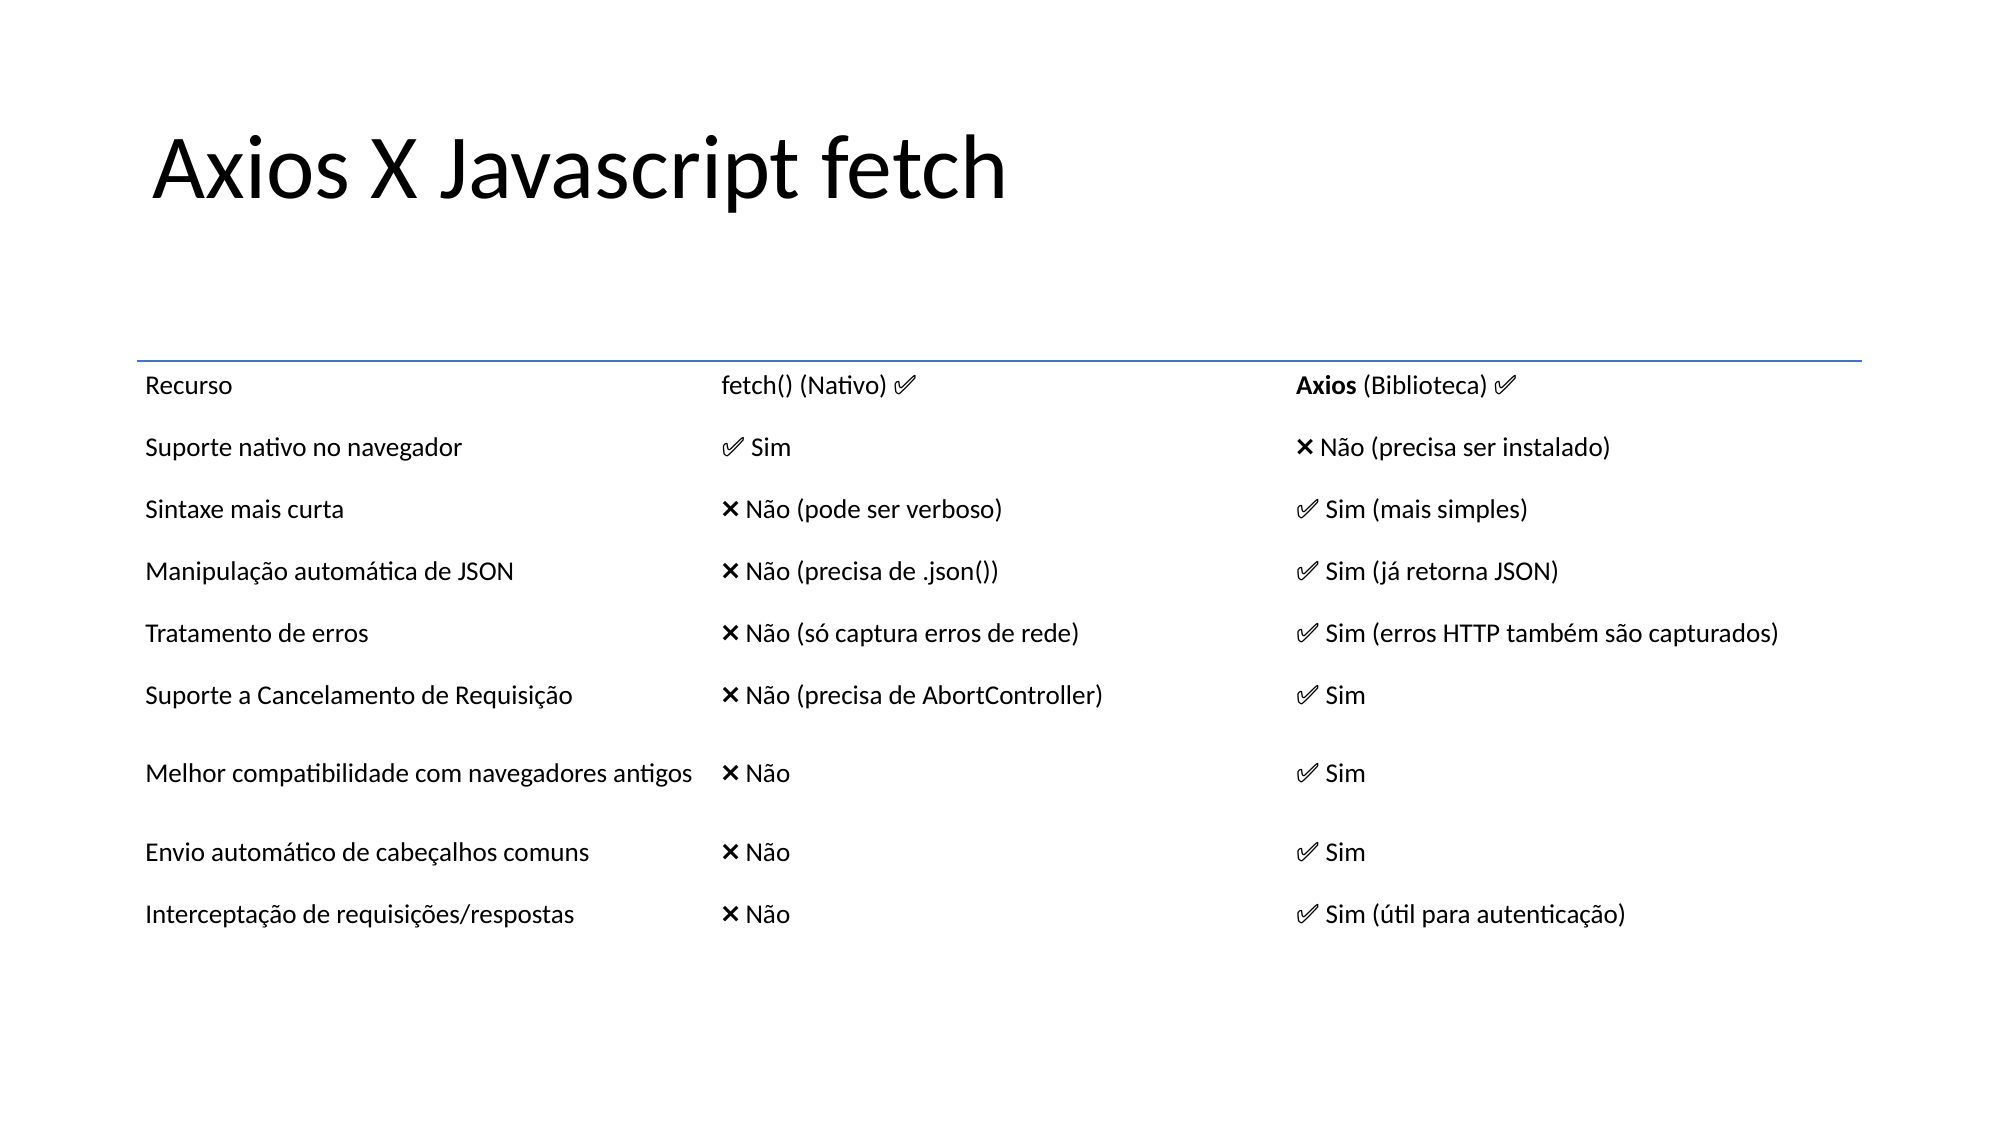

# Axios X Javascript fetch
| Recurso | fetch() (Nativo) ✅ | Axios (Biblioteca) ✅ |
| --- | --- | --- |
| Suporte nativo no navegador | ✅ Sim | ❌ Não (precisa ser instalado) |
| Sintaxe mais curta | ❌ Não (pode ser verboso) | ✅ Sim (mais simples) |
| Manipulação automática de JSON | ❌ Não (precisa de .json()) | ✅ Sim (já retorna JSON) |
| Tratamento de erros | ❌ Não (só captura erros de rede) | ✅ Sim (erros HTTP também são capturados) |
| Suporte a Cancelamento de Requisição | ❌ Não (precisa de AbortController) | ✅ Sim |
| Melhor compatibilidade com navegadores antigos | ❌ Não | ✅ Sim |
| Envio automático de cabeçalhos comuns | ❌ Não | ✅ Sim |
| Interceptação de requisições/respostas | ❌ Não | ✅ Sim (útil para autenticação) |